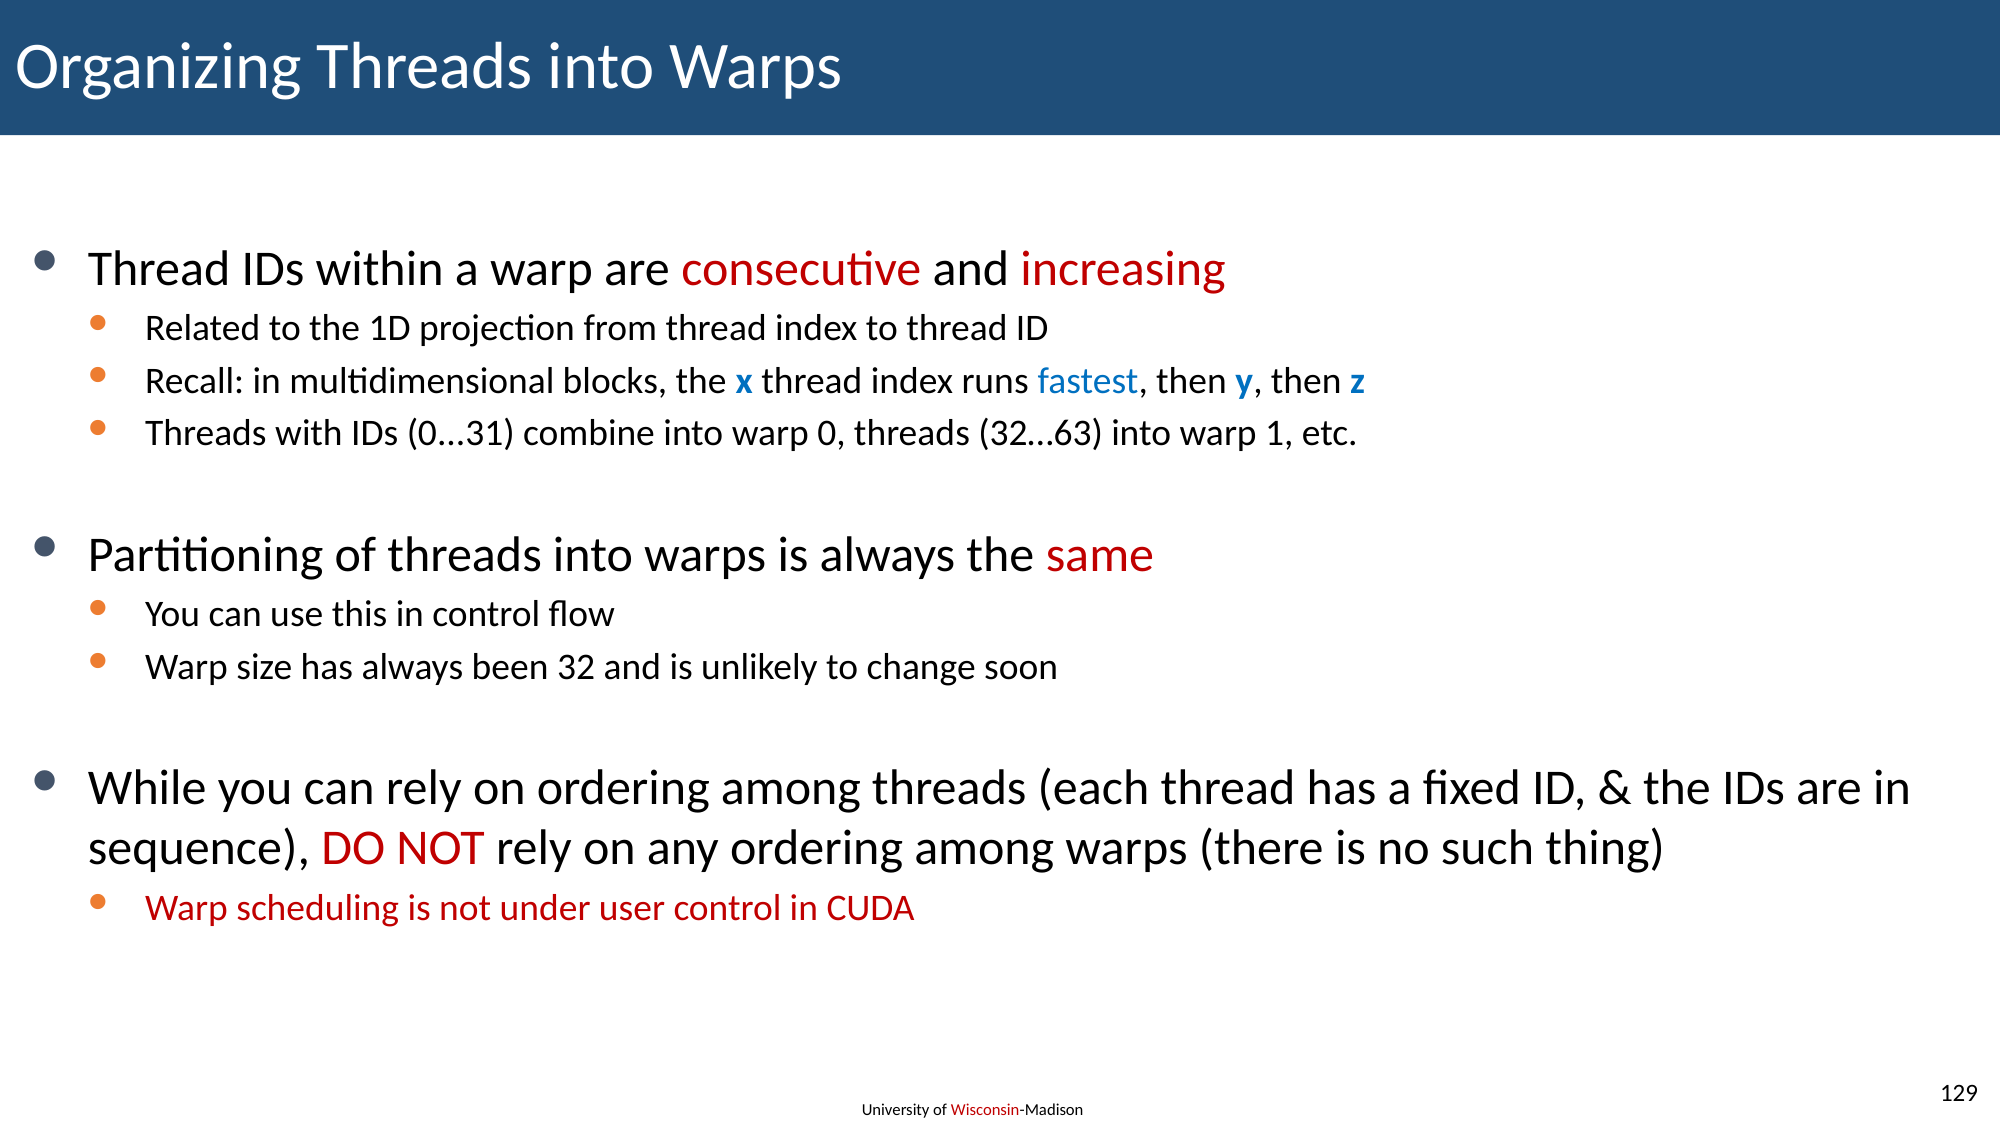

# Organizing Threads into Warps

Thread IDs within a warp are consecutive and increasing
Related to the 1D projection from thread index to thread ID
Recall: in multidimensional blocks, the x thread index runs fastest, then y, then z
Threads with IDs (0...31) combine into warp 0, threads (32…63) into warp 1, etc.

Partitioning of threads into warps is always the same
You can use this in control flow
Warp size has always been 32 and is unlikely to change soon

While you can rely on ordering among threads (each thread has a fixed ID, & the IDs are in sequence), DO NOT rely on any ordering among warps (there is no such thing)
Warp scheduling is not under user control in CUDA
129